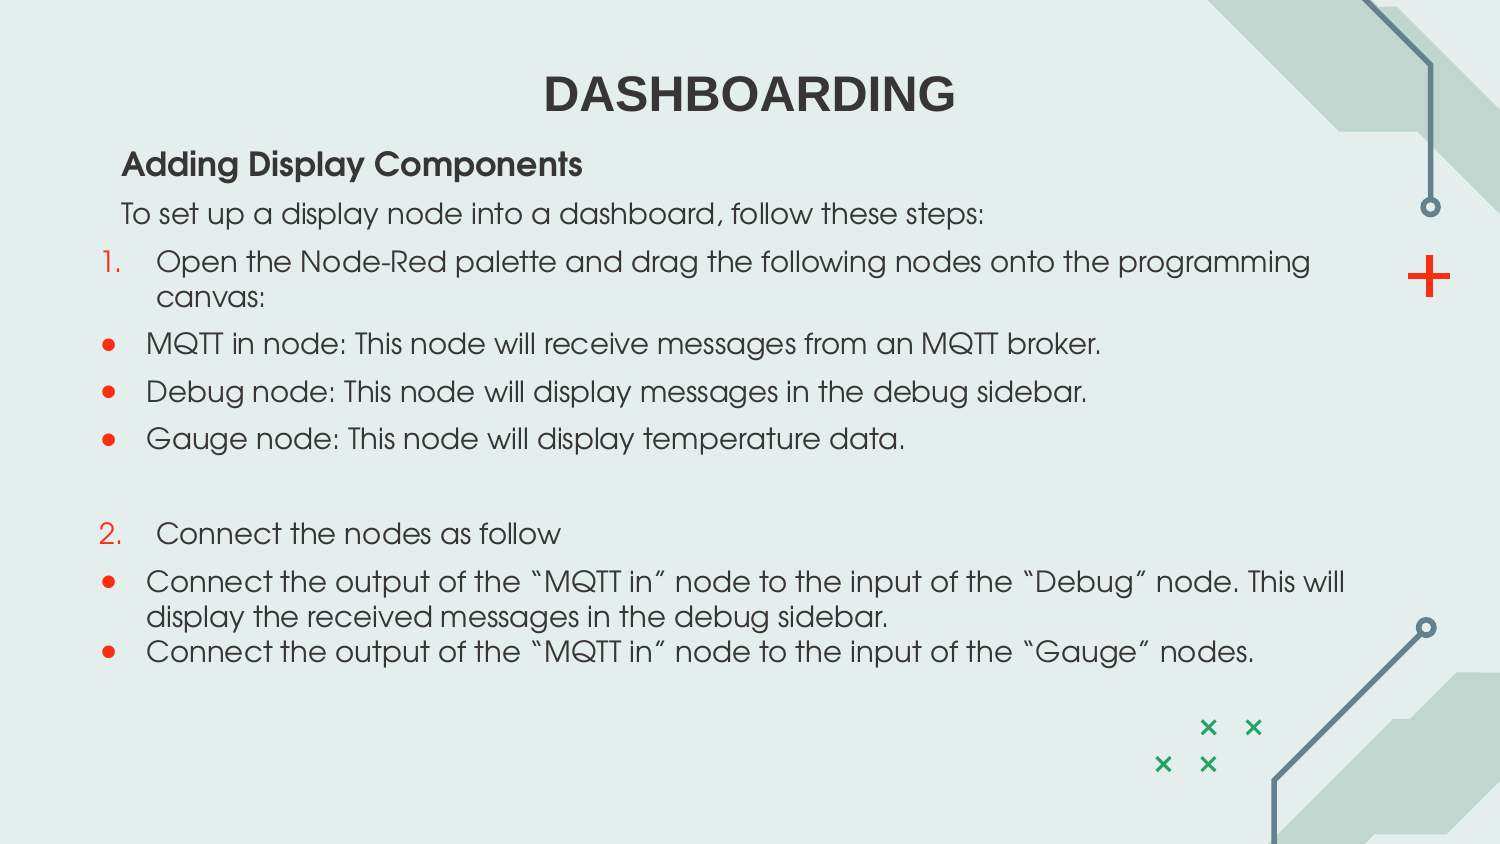

# DASHBOARDING
Adding Display Components
To set up a display node into a dashboard, follow these steps:
Open the Node-Red palette and drag the following nodes onto the programming canvas:
MQTT in node: This node will receive messages from an MQTT broker.
Debug node: This node will display messages in the debug sidebar.
Gauge node: This node will display temperature data.

Connect the nodes as follow
Connect the output of the “MQTT in” node to the input of the “Debug” node. This will display the received messages in the debug sidebar.
Connect the output of the “MQTT in” node to the input of the “Gauge” nodes.